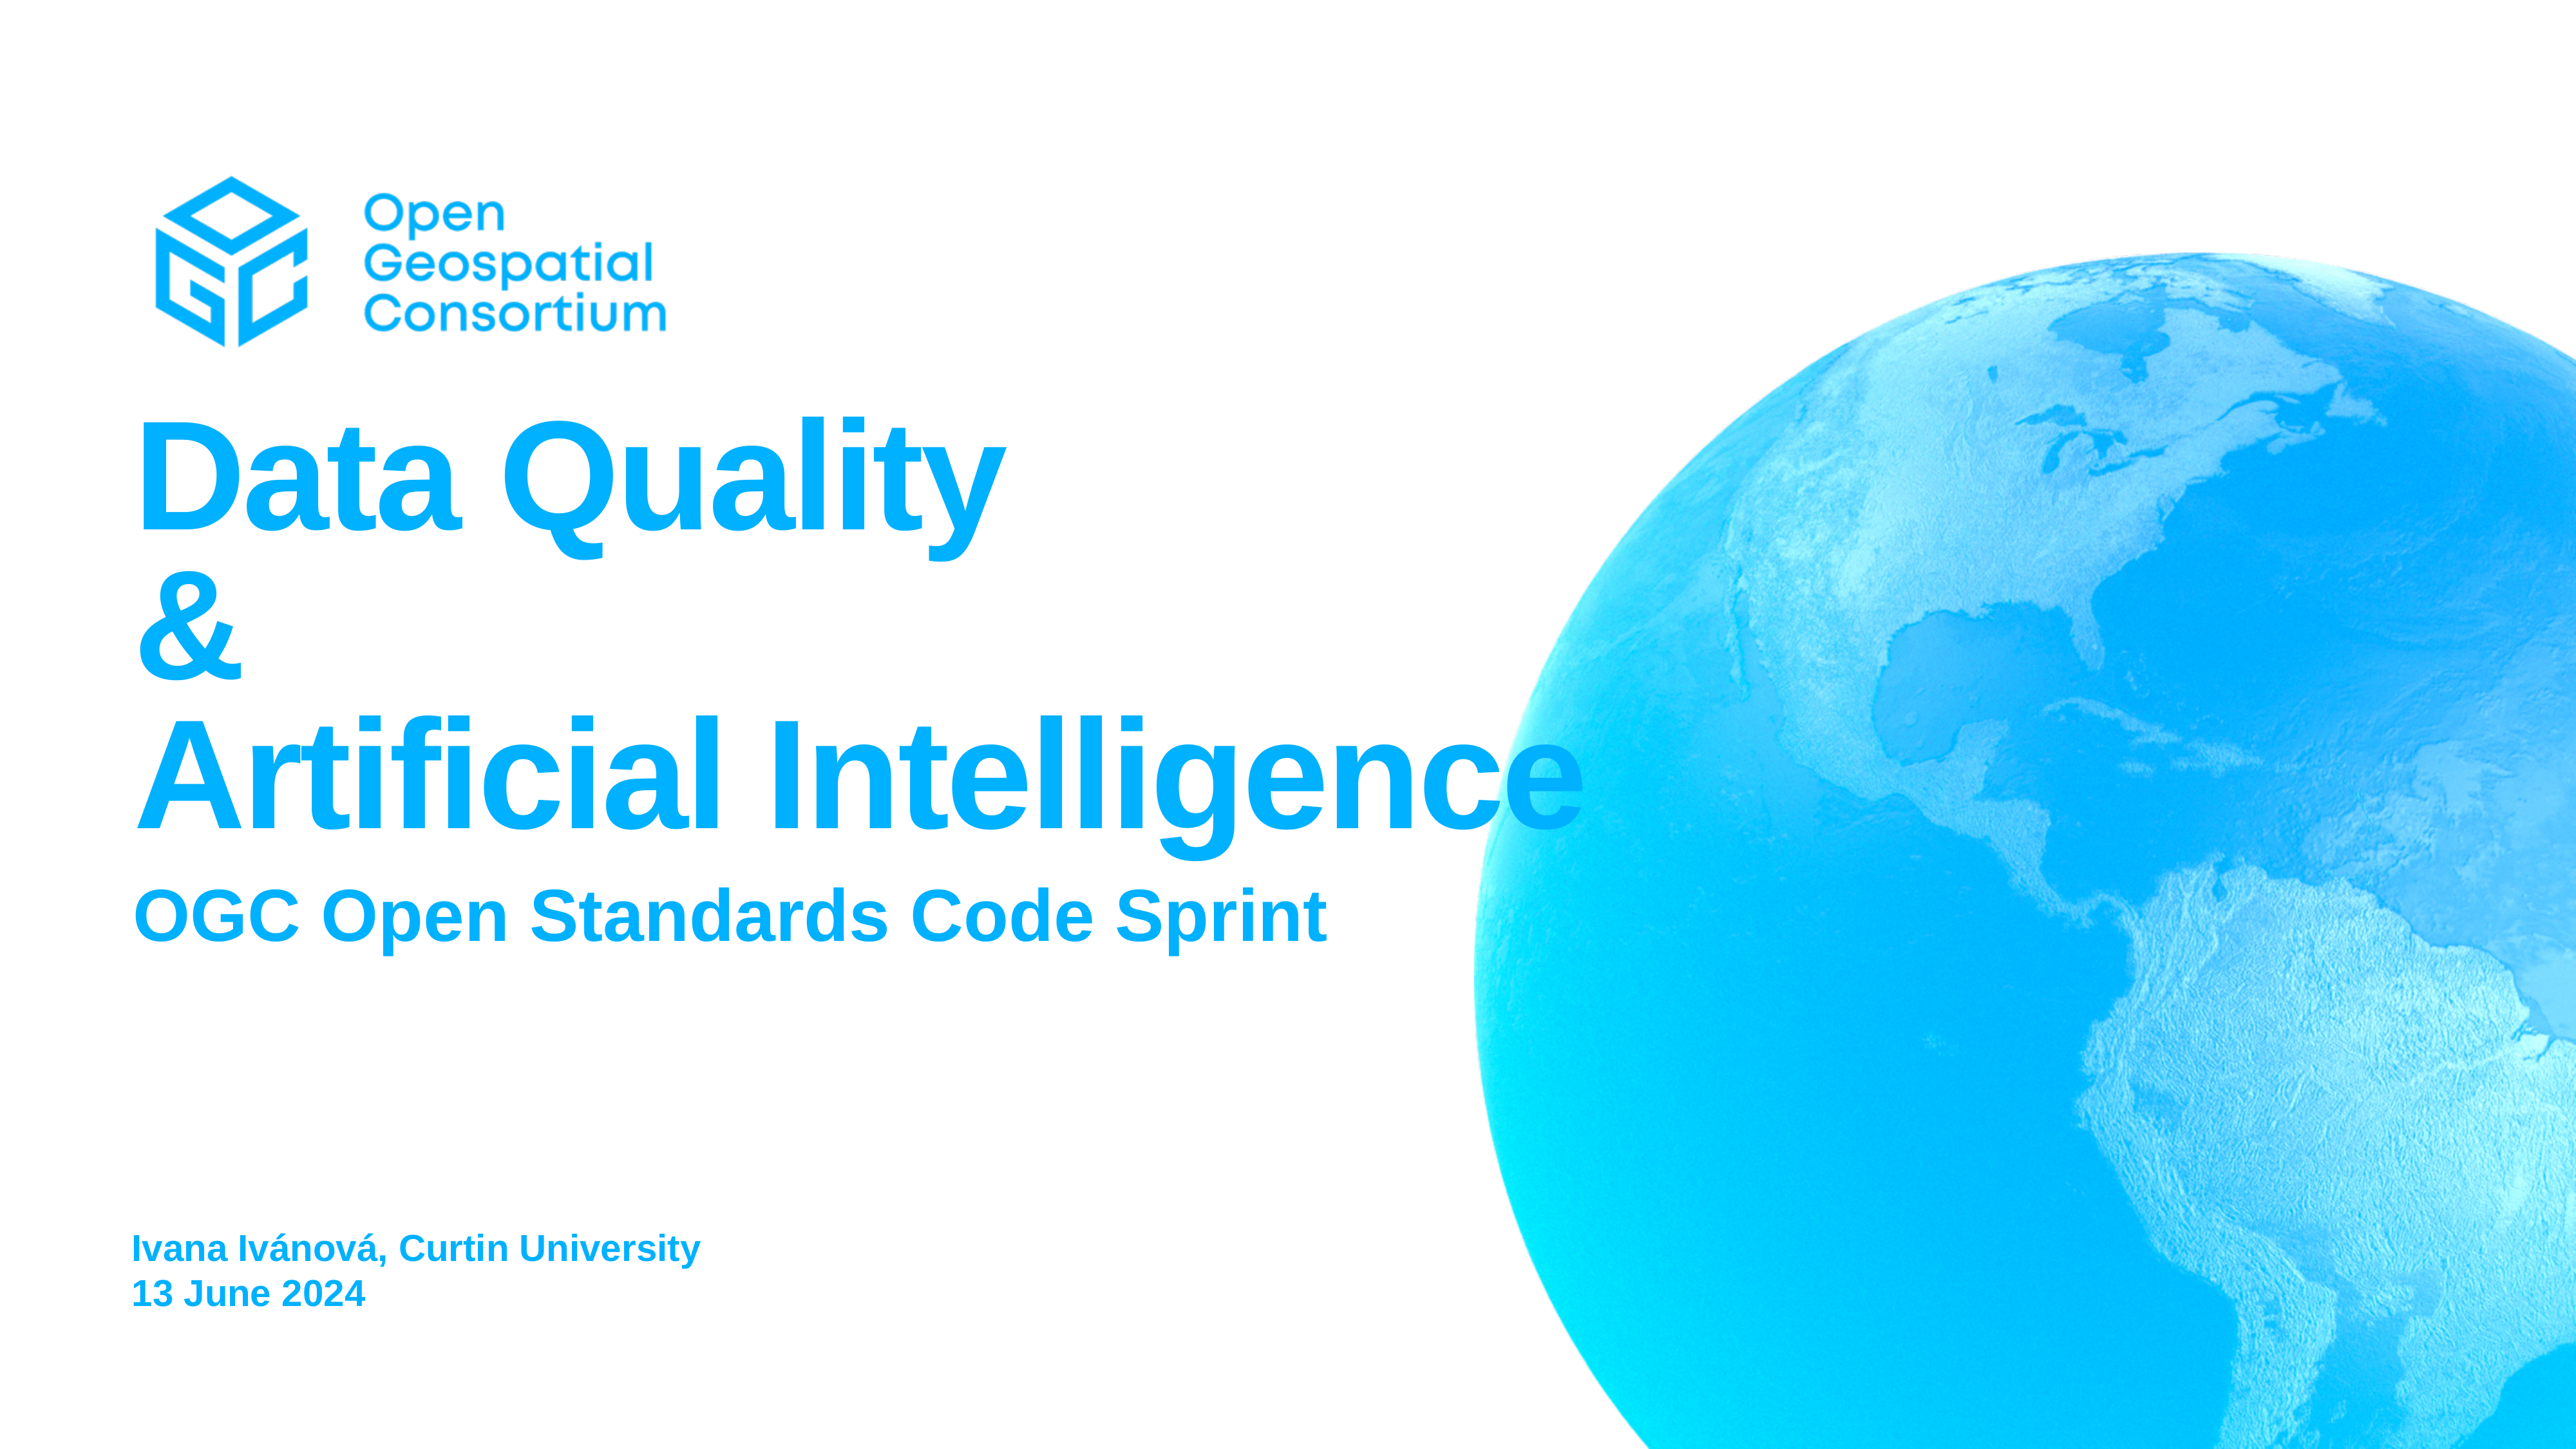

# Data Quality & Artificial Intelligence
OGC Open Standards Code Sprint
Ivana Ivánová, Curtin University
13 June 2024